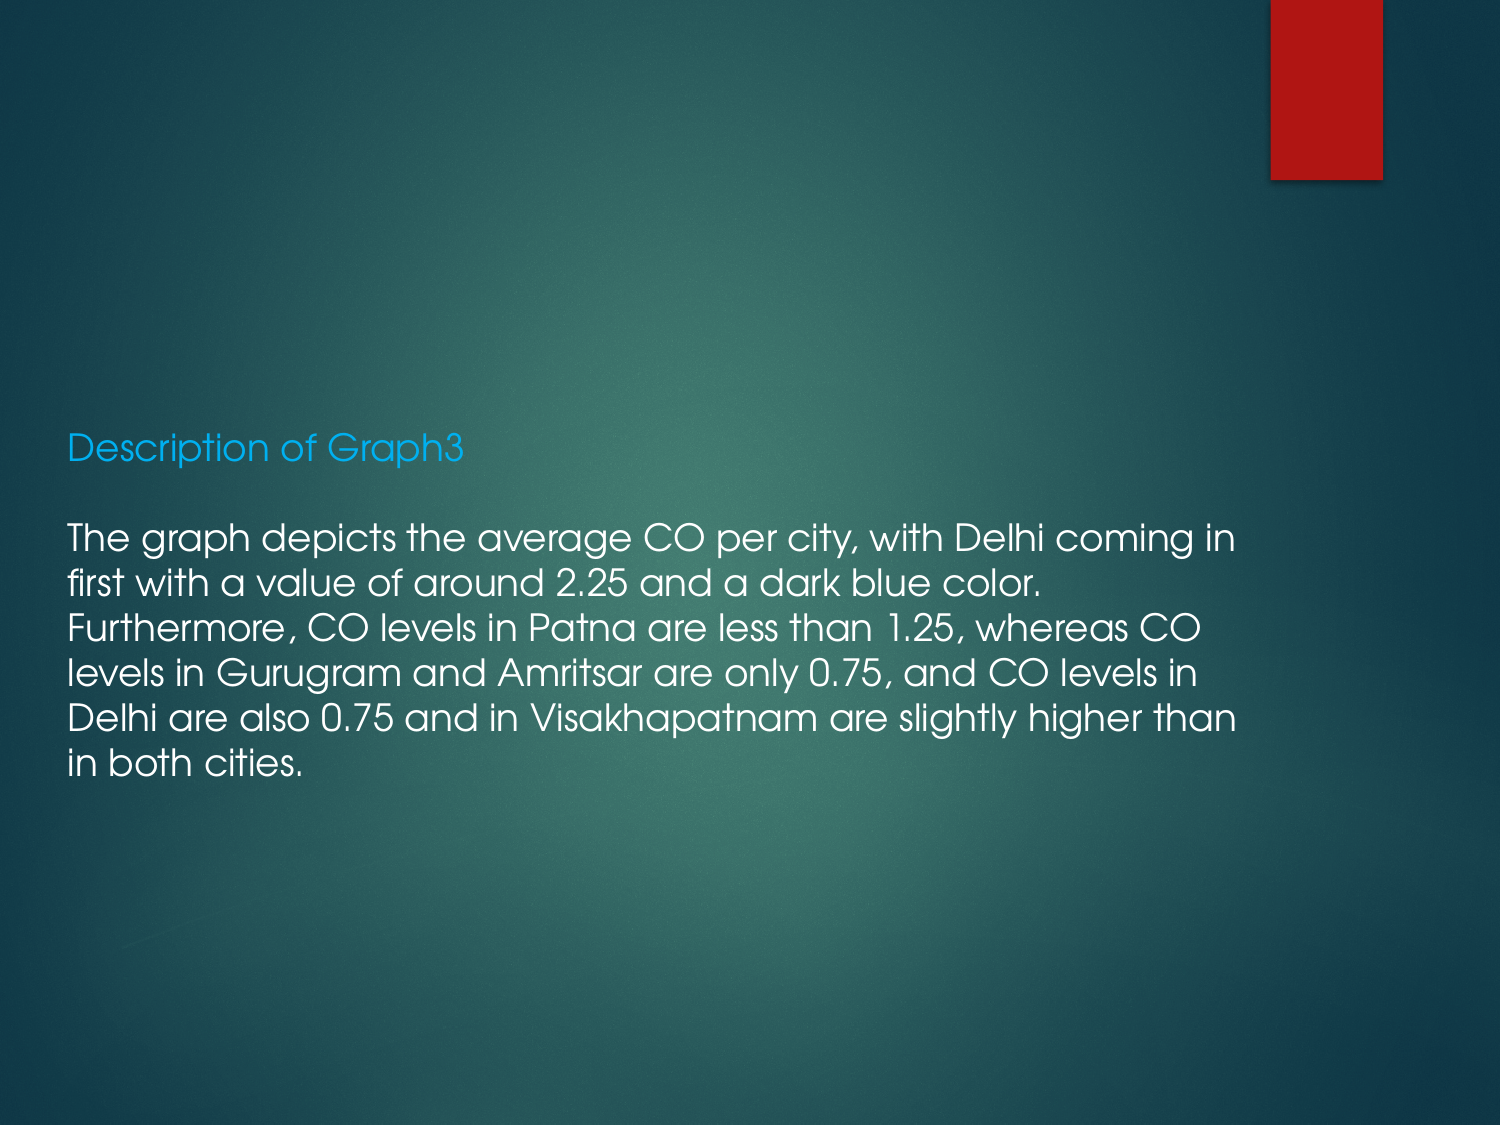

Description of Graph3

The graph depicts the average CO per city, with Delhi coming in first with a value of around 2.25 and a dark blue color.
Furthermore, CO levels in Patna are less than 1.25, whereas CO levels in Gurugram and Amritsar are only 0.75, and CO levels in Delhi are also 0.75 and in Visakhapatnam are slightly higher than in both cities.